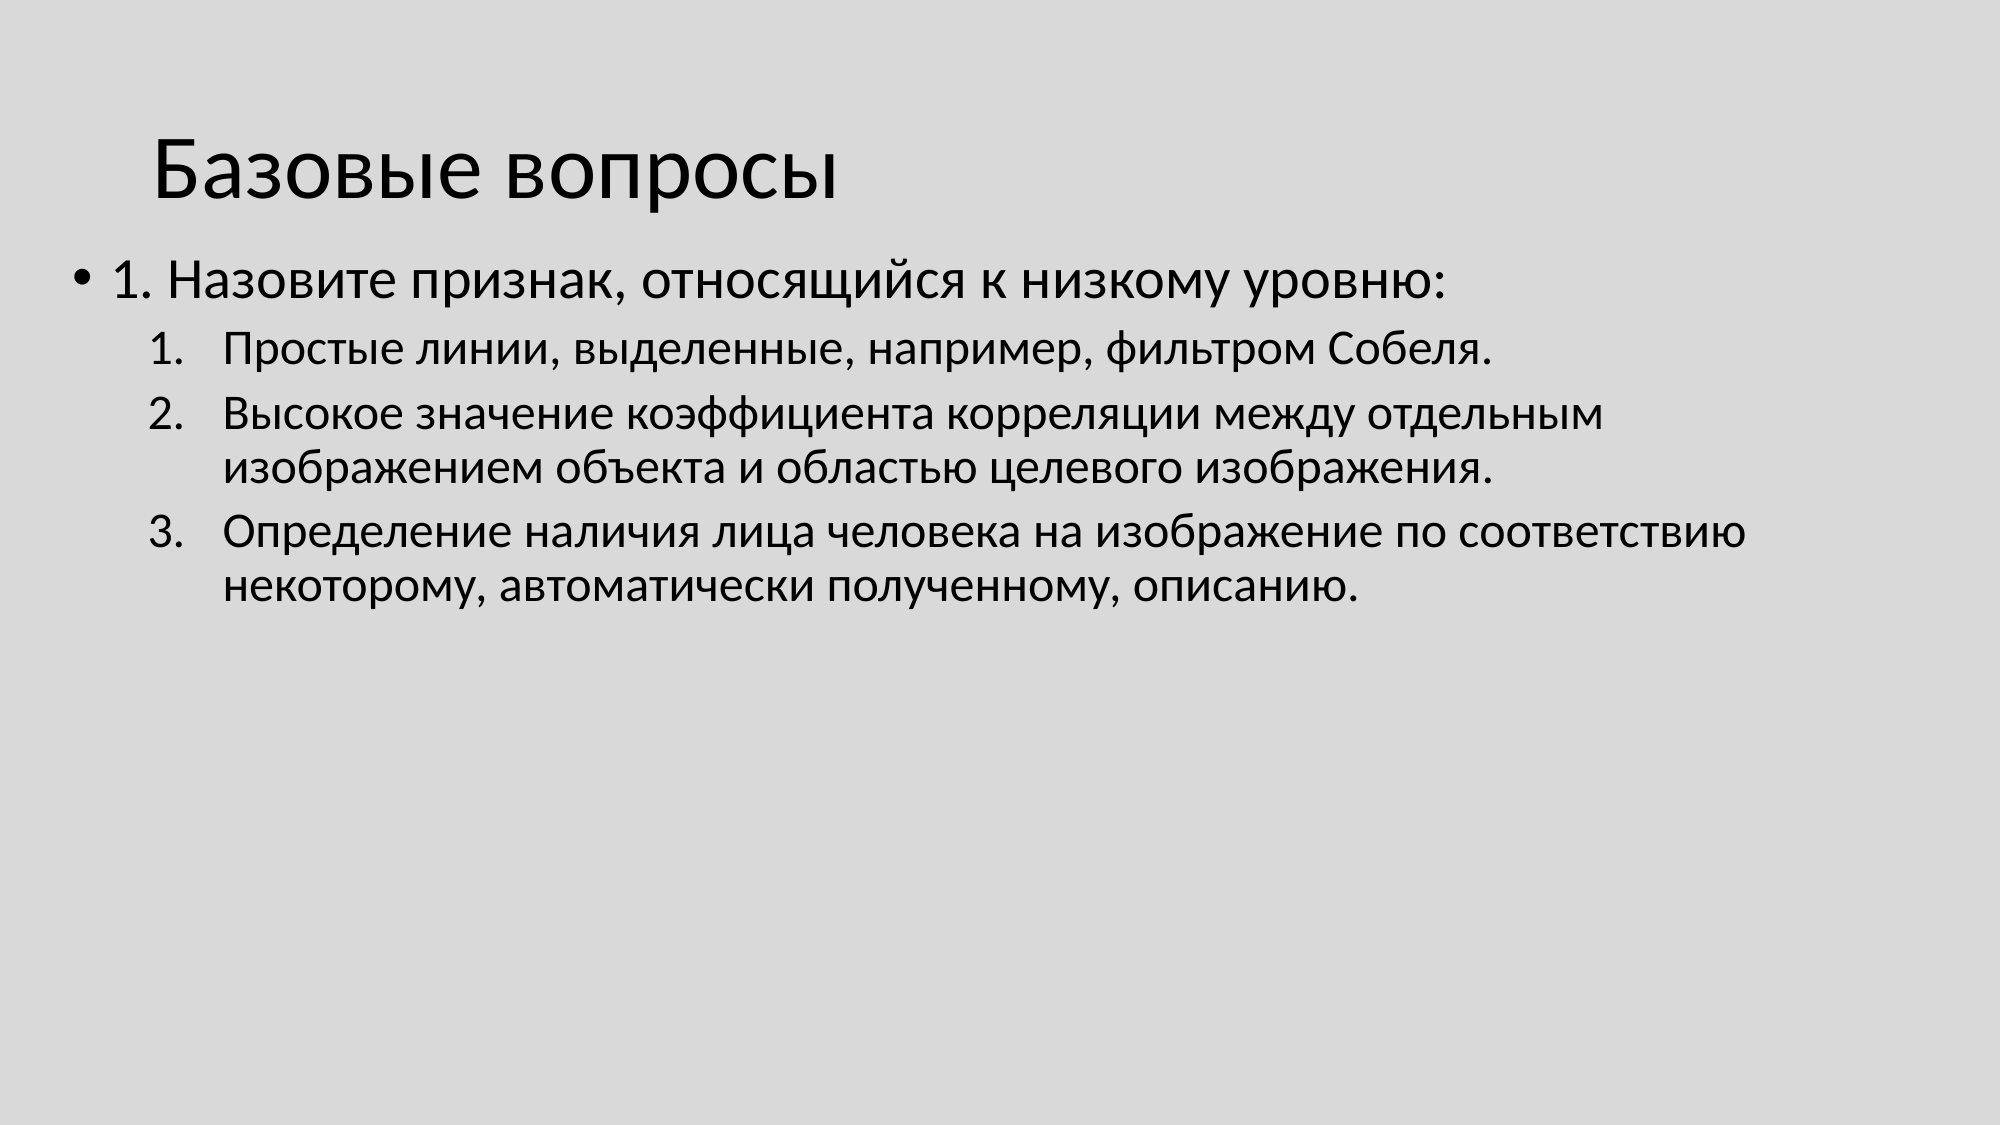

# Базовые вопросы
1. Назовите признак, относящийся к низкому уровню:
Простые линии, выделенные, например, фильтром Собеля.
Высокое значение коэффициента корреляции между отдельным изображением объекта и областью целевого изображения.
Определение наличия лица человека на изображение по соответствию некоторому, автоматически полученному, описанию.